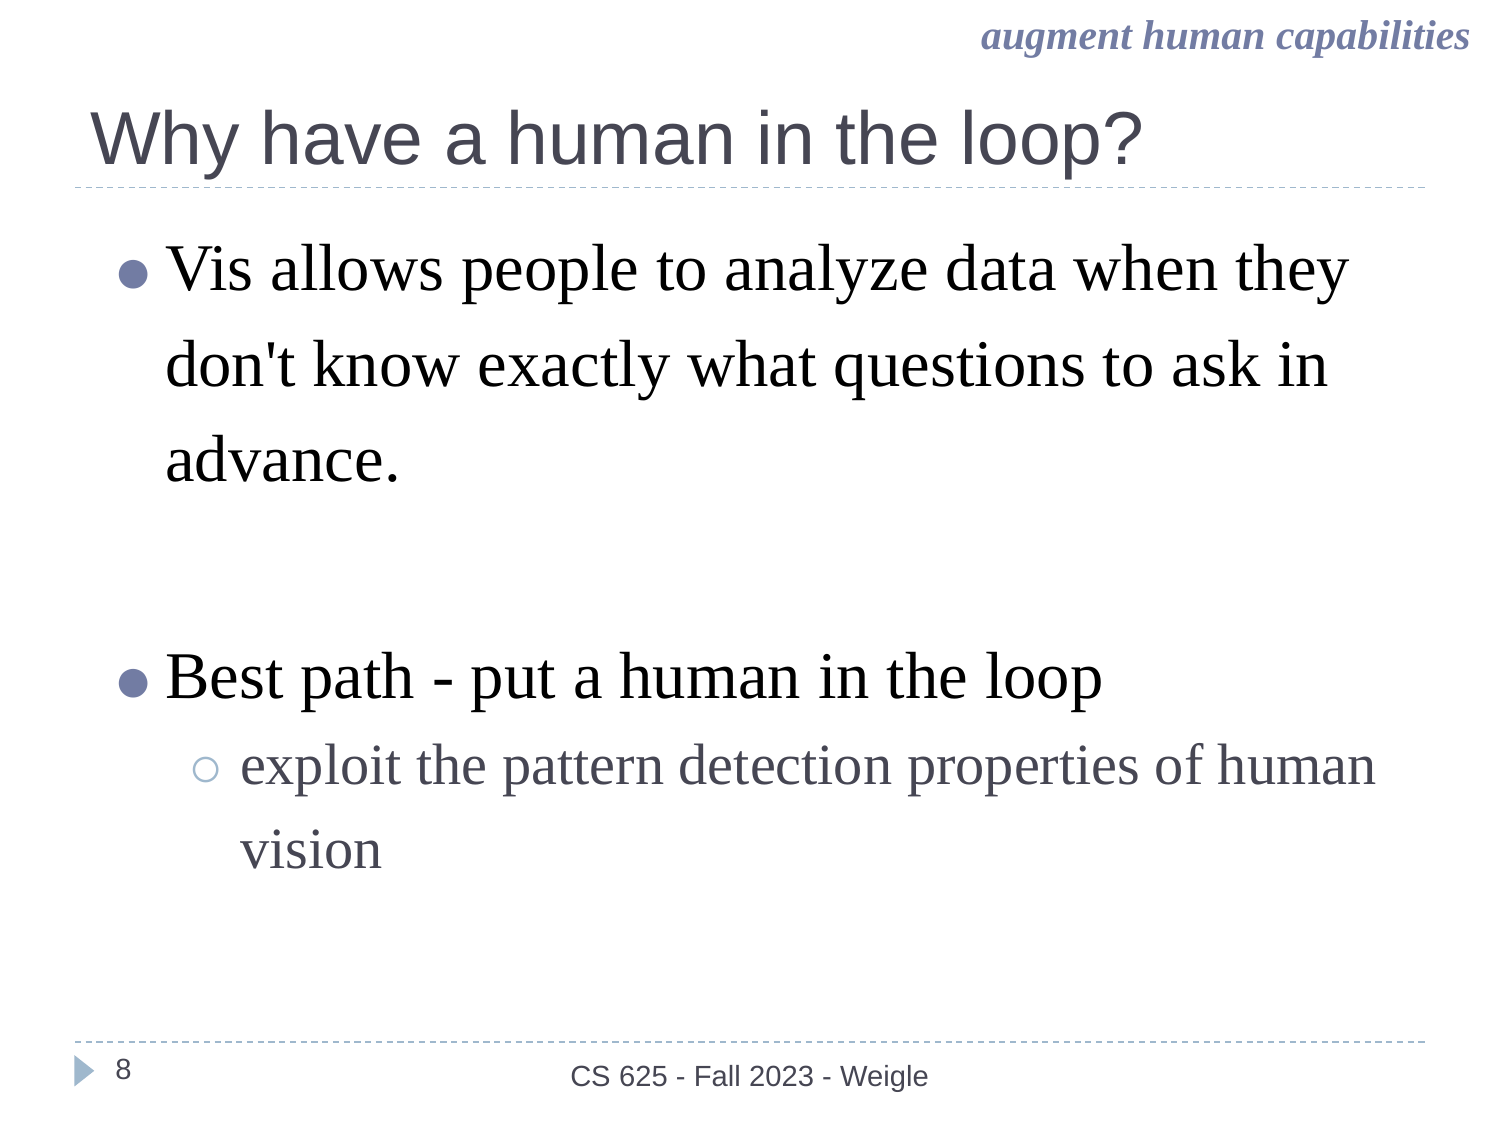

augment human capabilities
# Why have a human in the loop?
Vis allows people to analyze data when they don't know exactly what questions to ask in advance.

Best path - put a human in the loop
exploit the pattern detection properties of human vision
8